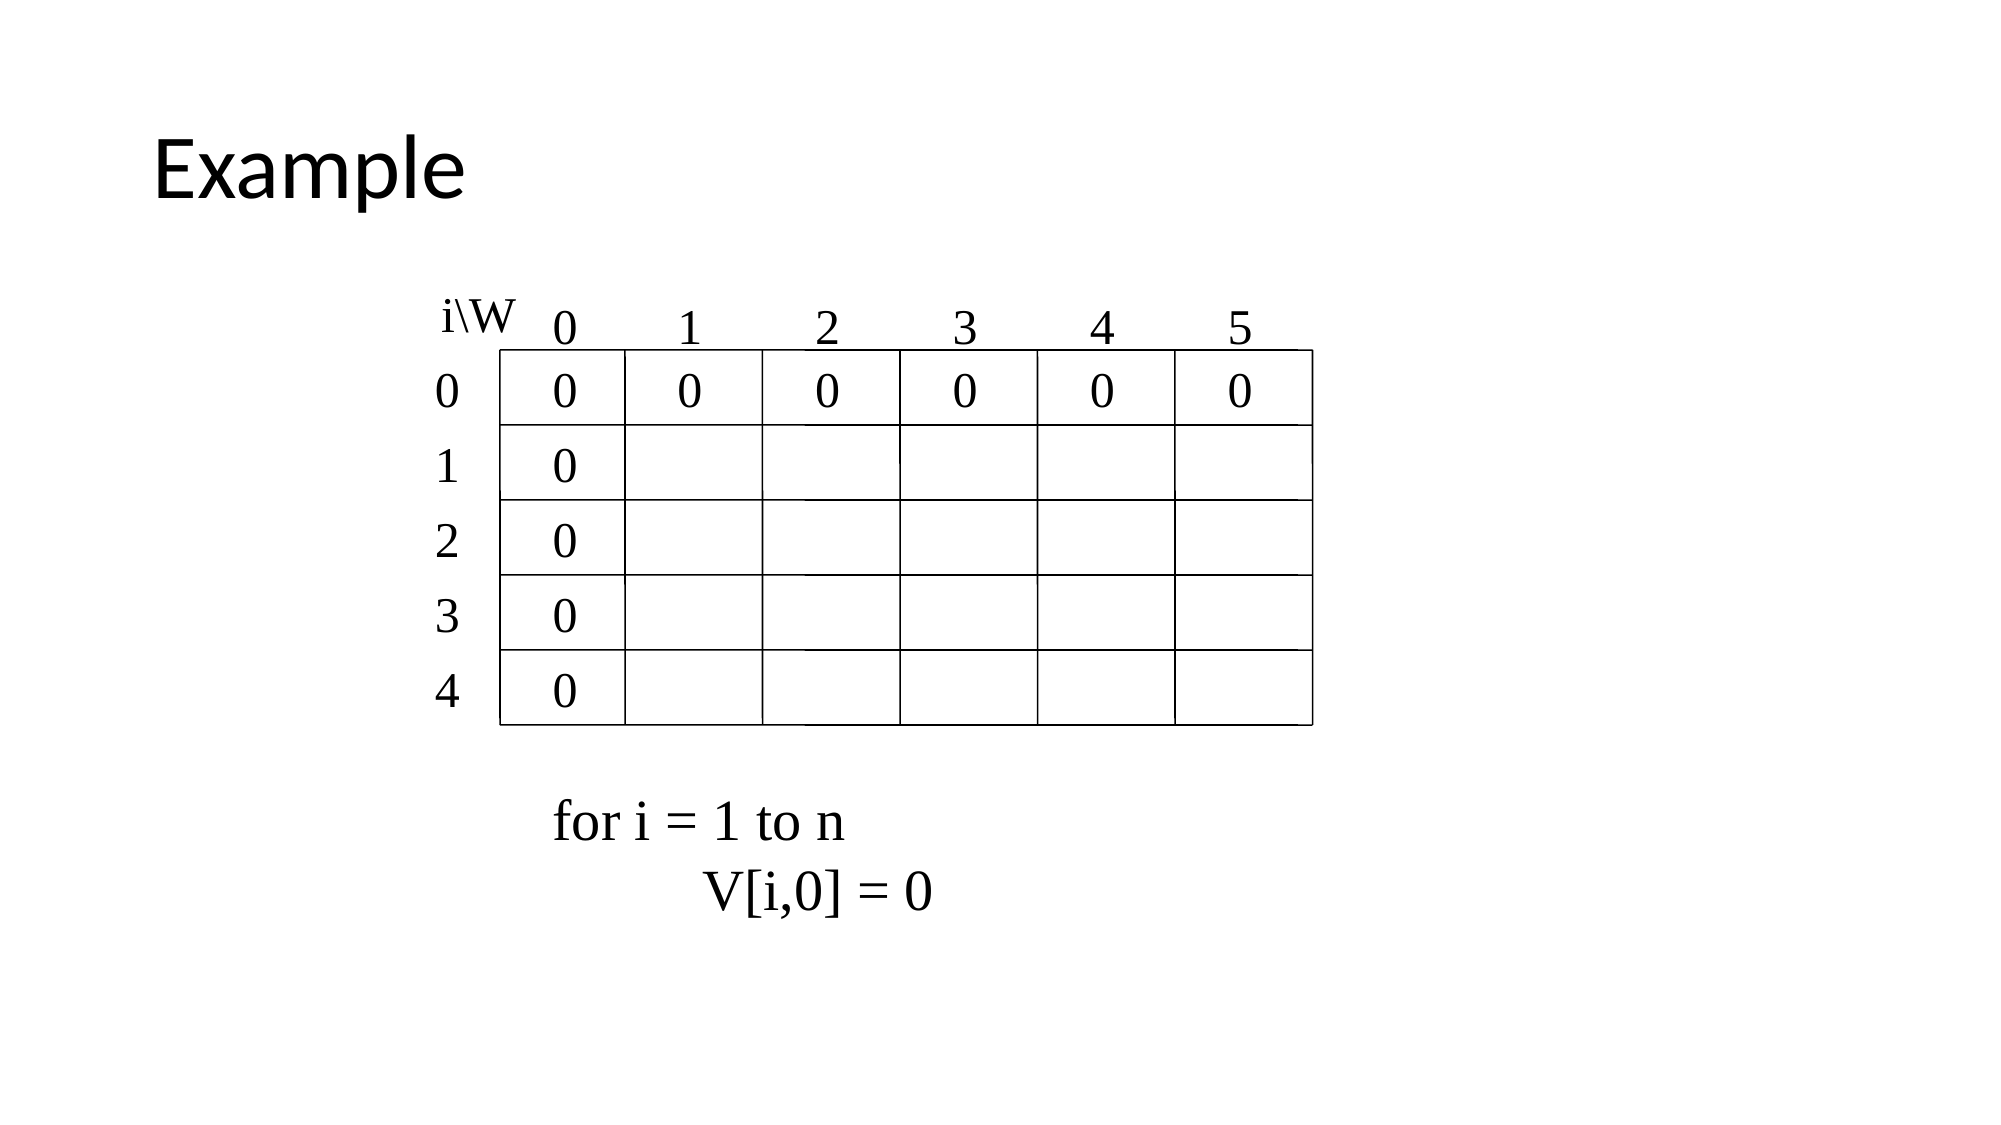

# Example

i\W
0
1
2
3
4
5
0

0

0

0

0

0

0

1

2

3

4

0
0
0
0
for i = 1 to n
	V[i,0] = 0